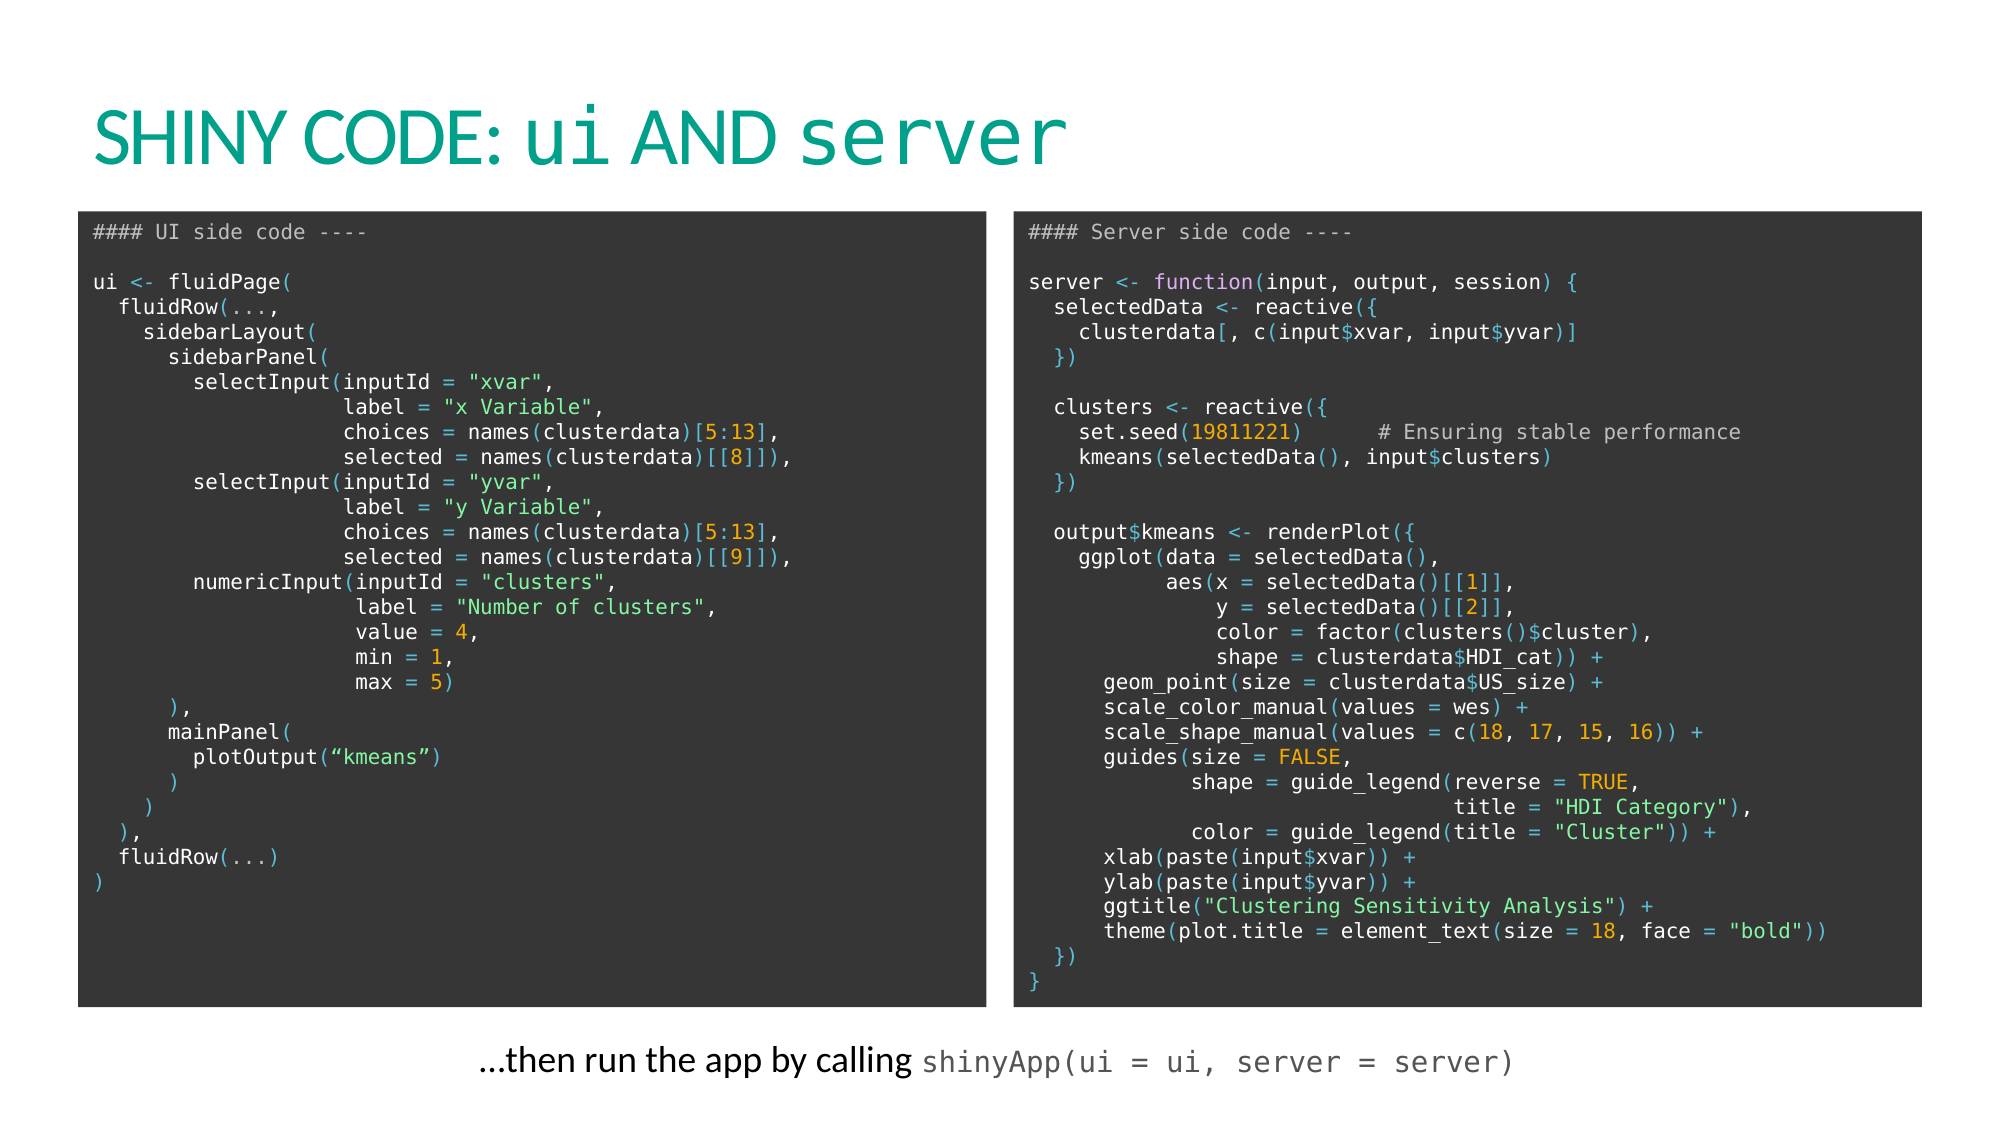

# SHINY CODE: ui AND server
#### UI side code ----

ui <- fluidPage(
  fluidRow(...,
    sidebarLayout(
      sidebarPanel(
        selectInput(inputId = "xvar",
                    label = "x Variable",
                    choices = names(clusterdata)[5:13],
                    selected = names(clusterdata)[[8]]),
        selectInput(inputId = "yvar",
                    label = "y Variable",
                    choices = names(clusterdata)[5:13],
                    selected = names(clusterdata)[[9]]),
        numericInput(inputId = "clusters",
                     label = "Number of clusters",
                     value = 4,
                     min = 1,
                     max = 5)
      ),
      mainPanel(
        plotOutput(“kmeans”)
      )
    )
  ),
  fluidRow(...)
)

#### Server side code ----

server <- function(input, output, session) {
  selectedData <- reactive({
    clusterdata[, c(input$xvar, input$yvar)]
  })

  clusters <- reactive({
    set.seed(19811221)      # Ensuring stable performance
    kmeans(selectedData(), input$clusters)
  })

  output$kmeans <- renderPlot({
    ggplot(data = selectedData(),
           aes(x = selectedData()[[1]],
               y = selectedData()[[2]],
               color = factor(clusters()$cluster),
               shape = clusterdata$HDI_cat)) +
      geom_point(size = clusterdata$US_size) +
      scale_color_manual(values = wes) +
      scale_shape_manual(values = c(18, 17, 15, 16)) +
      guides(size = FALSE,
             shape = guide_legend(reverse = TRUE,
                                  title = "HDI Category"),
             color = guide_legend(title = "Cluster")) +
      xlab(paste(input$xvar)) +
      ylab(paste(input$yvar)) +
      ggtitle("Clustering Sensitivity Analysis") +
      theme(plot.title = element_text(size = 18, face = "bold"))
  })
}
…then run the app by calling shinyApp(ui = ui, server = server)